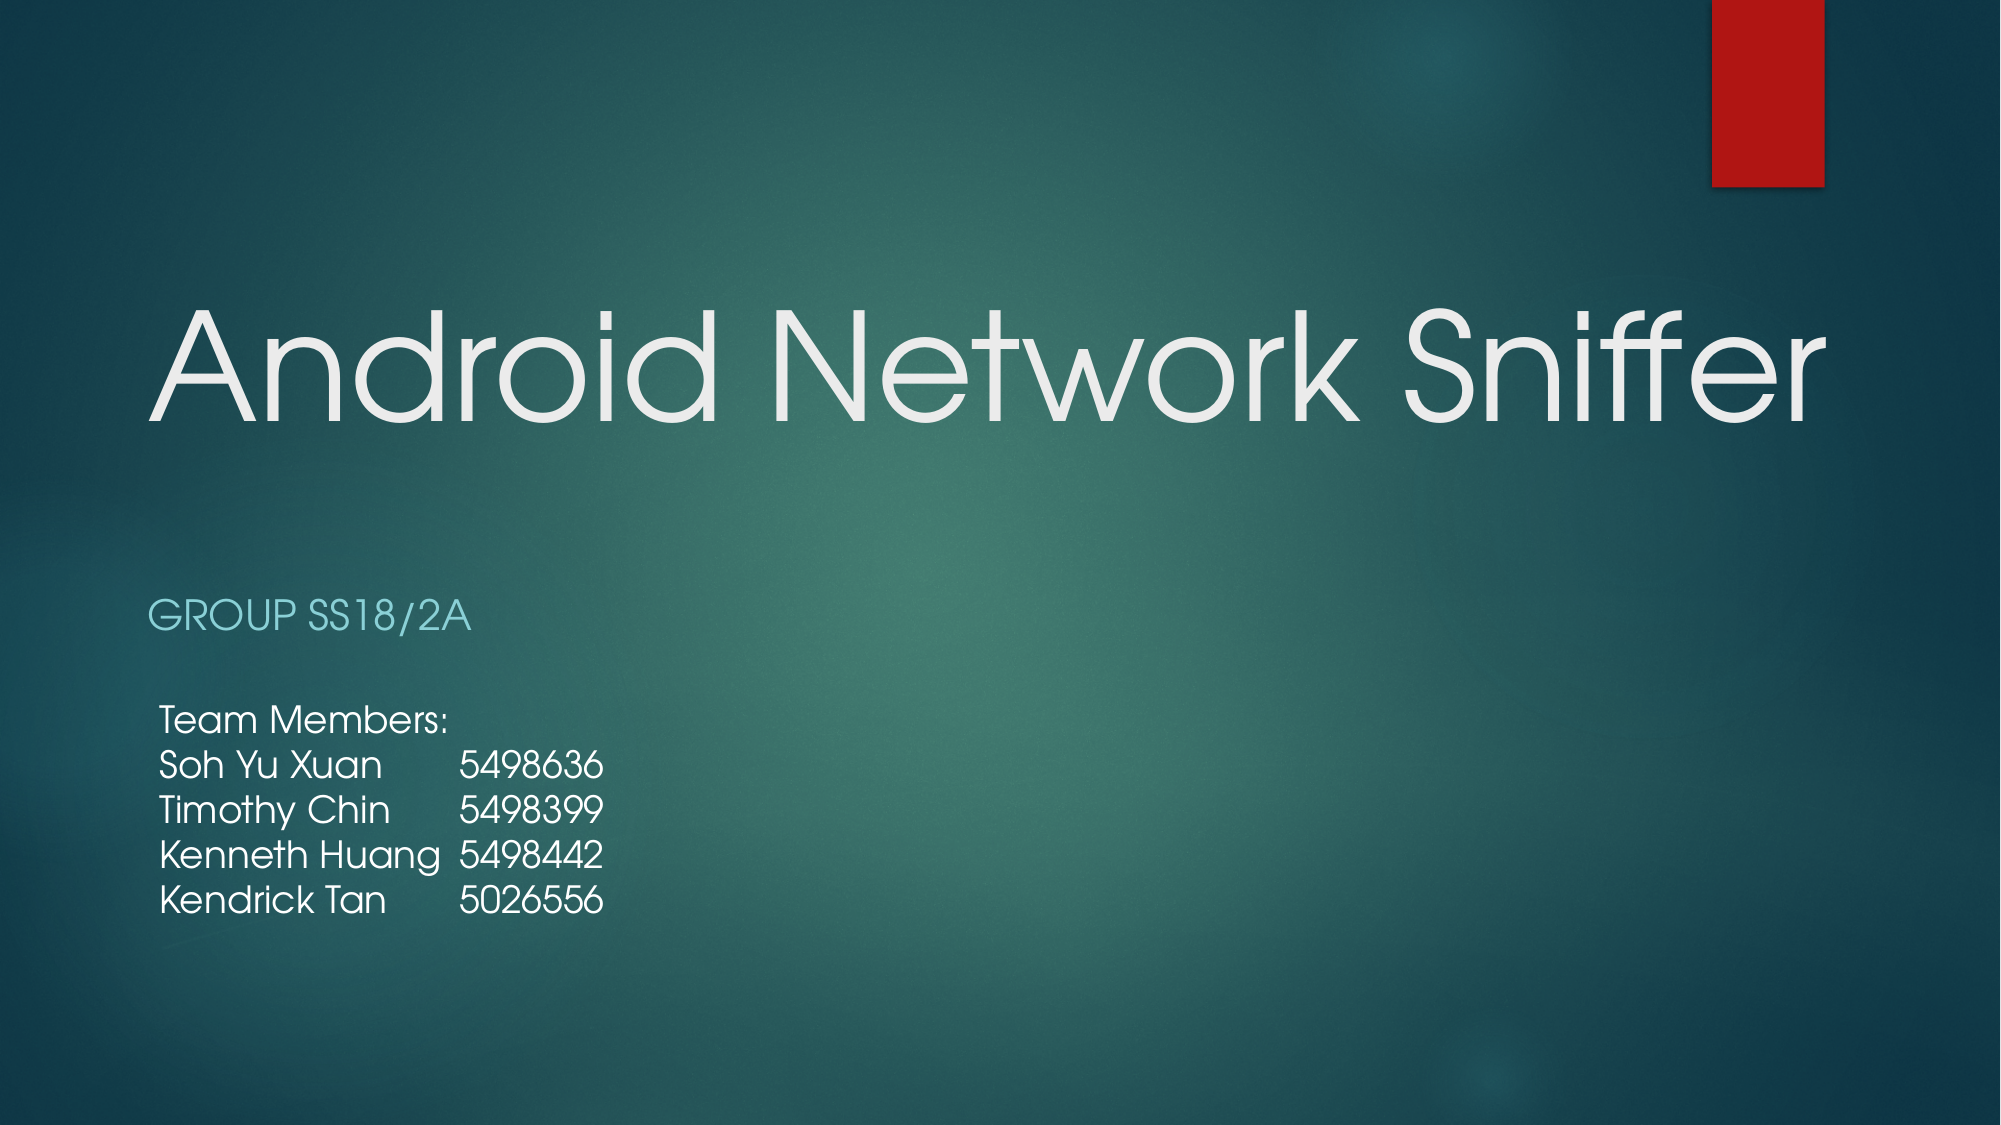

# Android Network Sniffer
Group SS18/2A

Team Members:
Soh Yu Xuan 	5498636
Timothy Chin	5498399
Kenneth Huang	5498442
Kendrick Tan	5026556